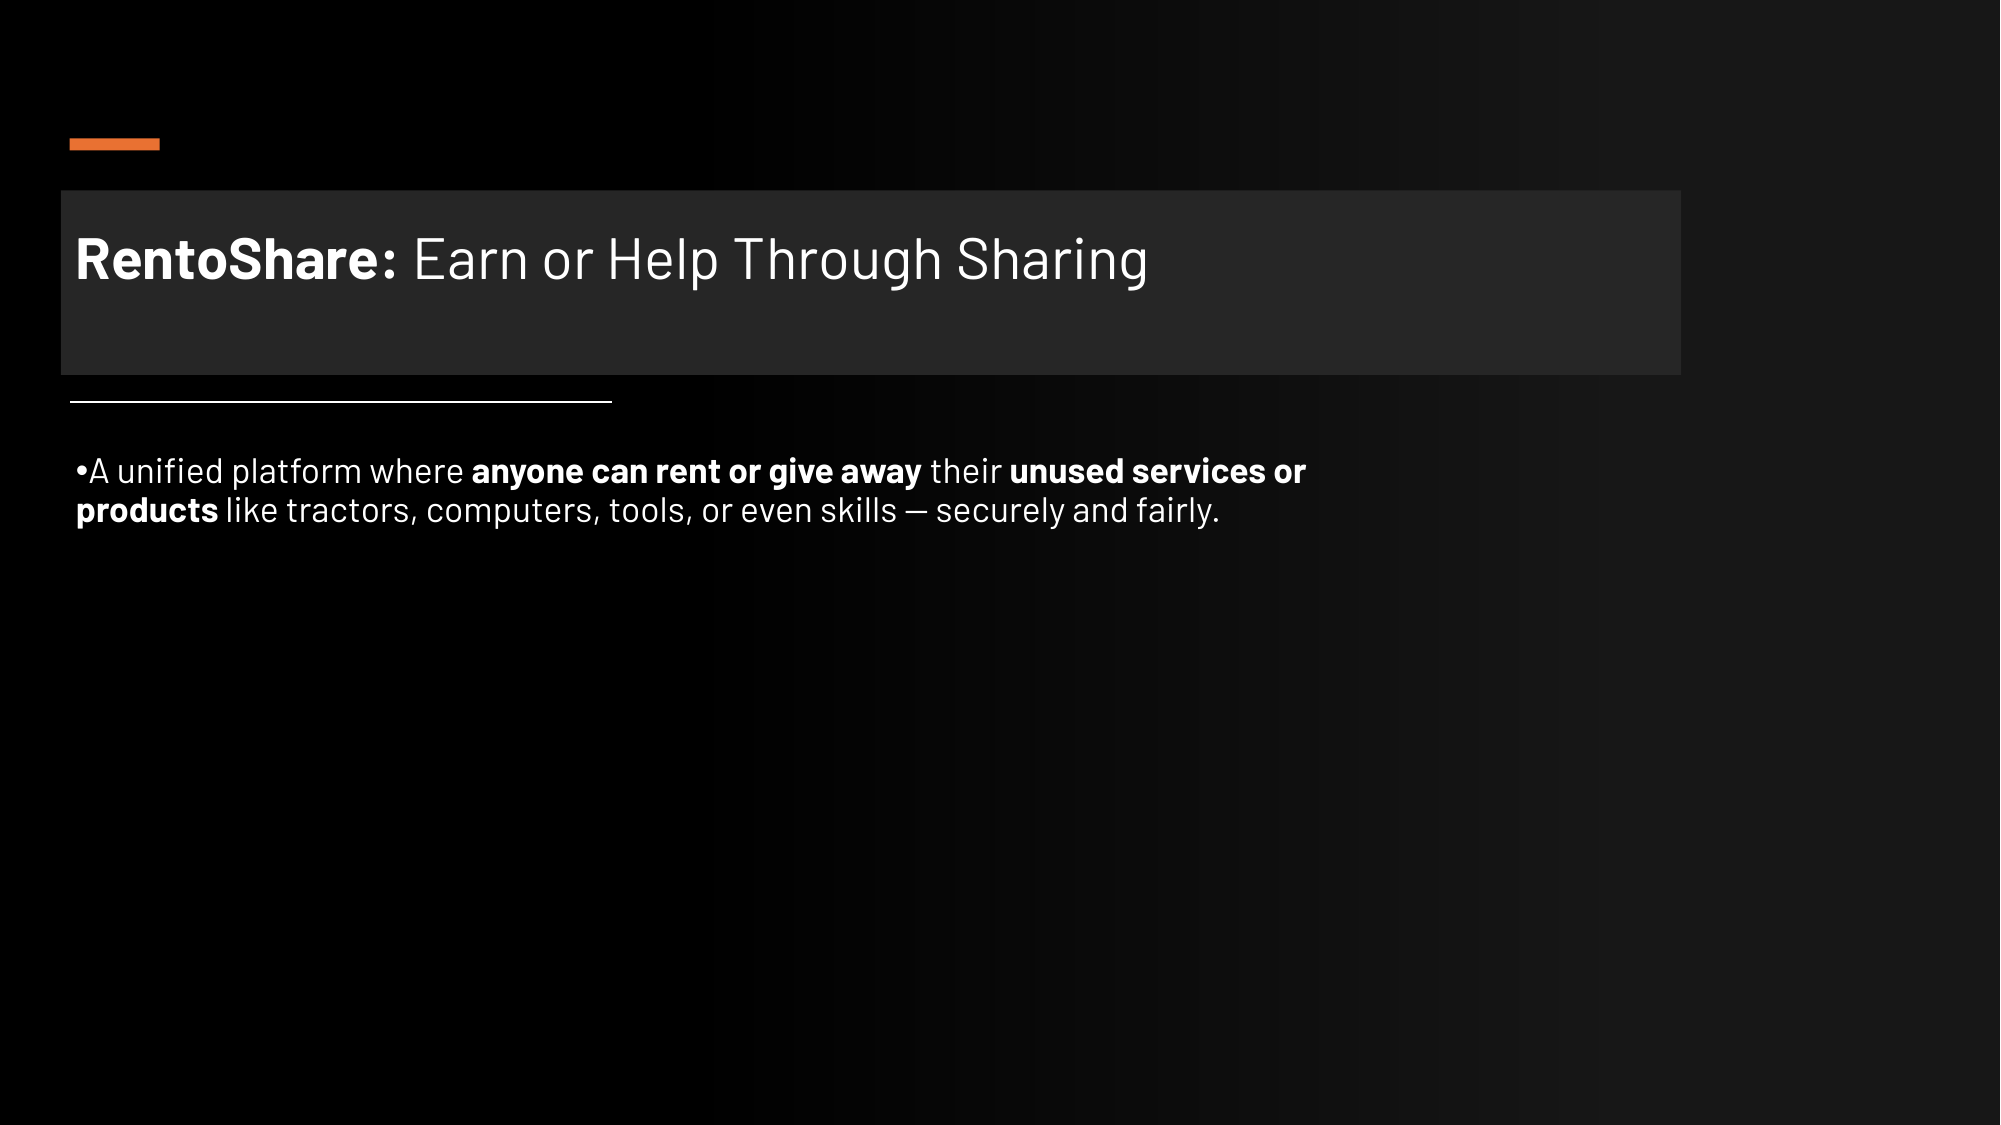

RentoShare: Earn or Help Through Sharing

A unified platform where anyone can rent or give away their unused services or products like tractors, computers, tools, or even skills — securely and fairly.